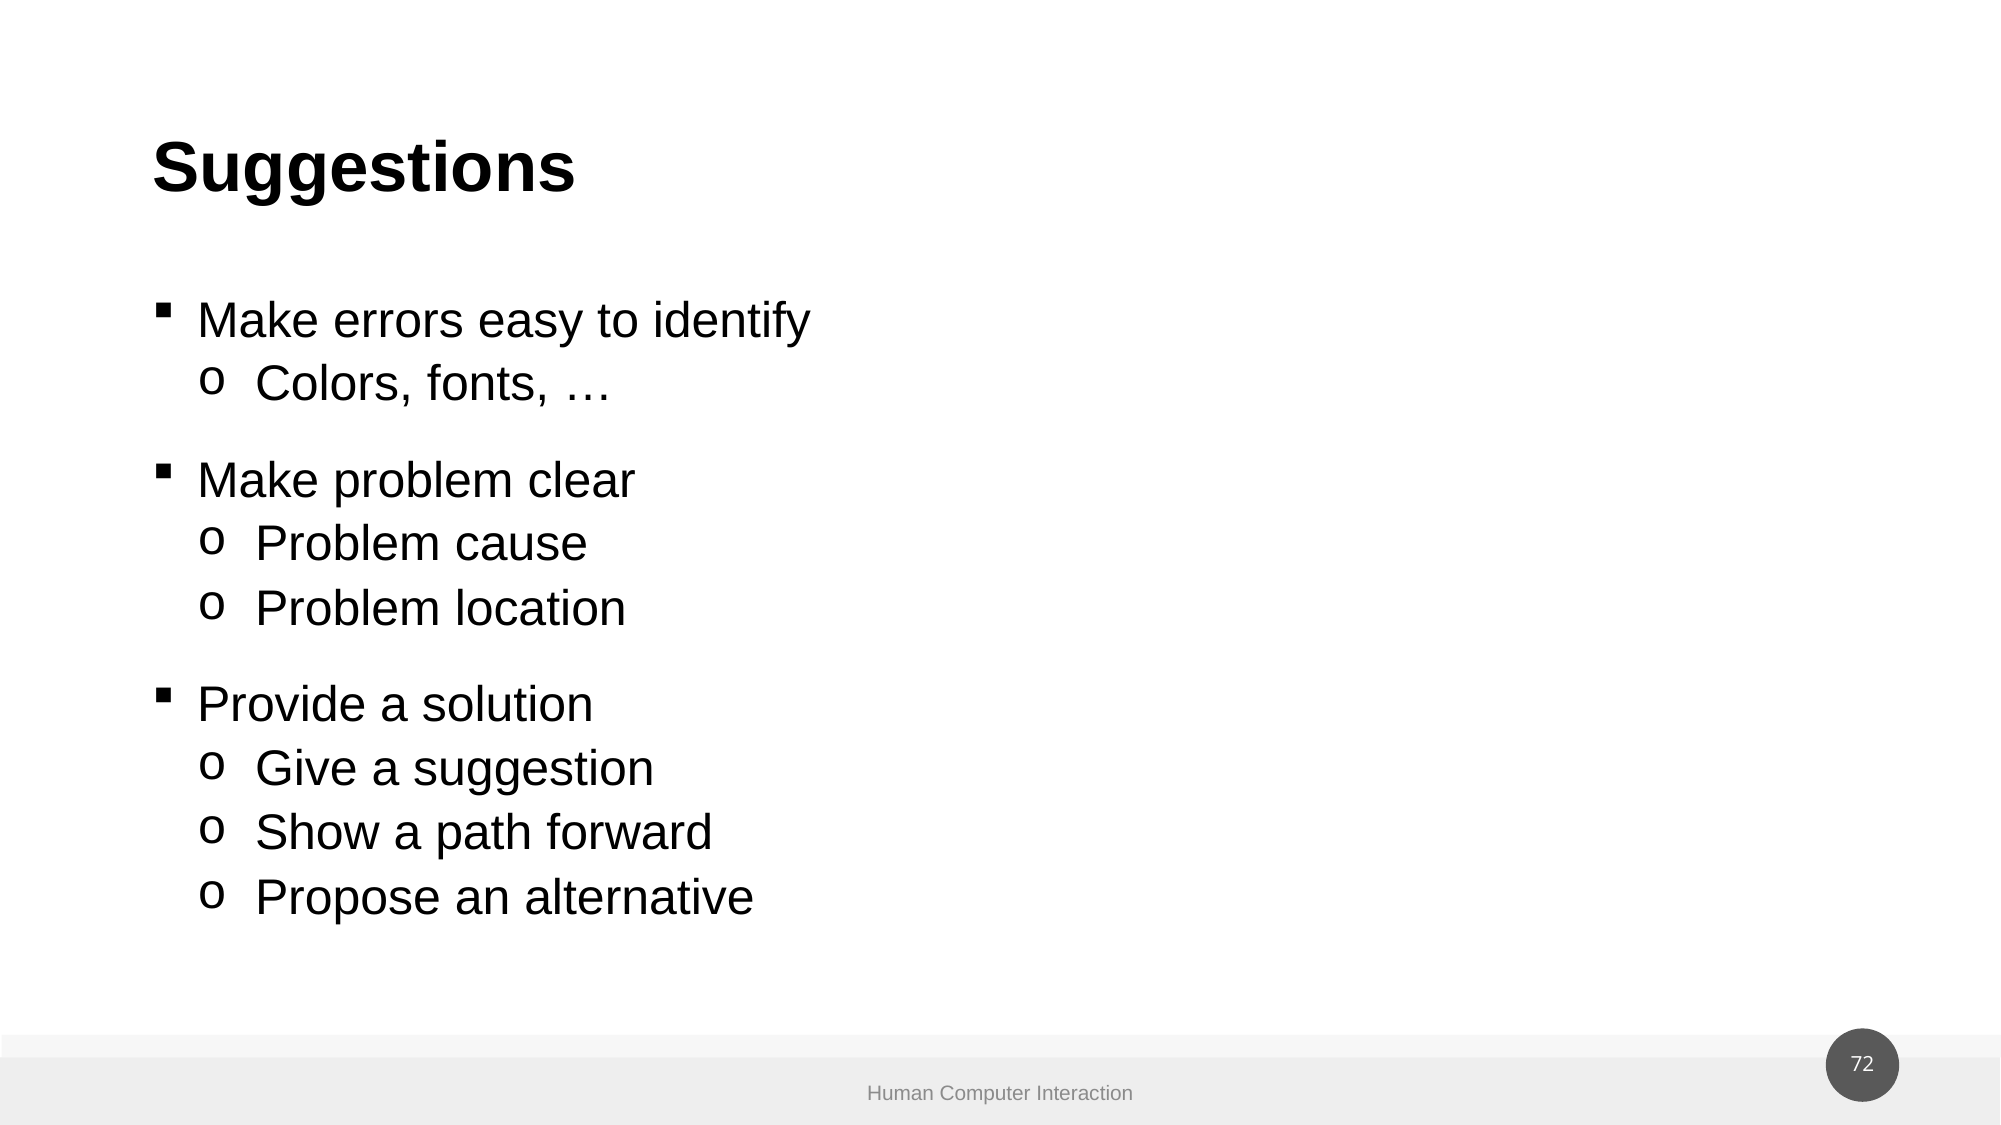

# Suggestions
Make errors easy to identify
Colors, fonts, …
Make problem clear
Problem cause
Problem location
Provide a solution
Give a suggestion
Show a path forward
Propose an alternative
Human Computer Interaction